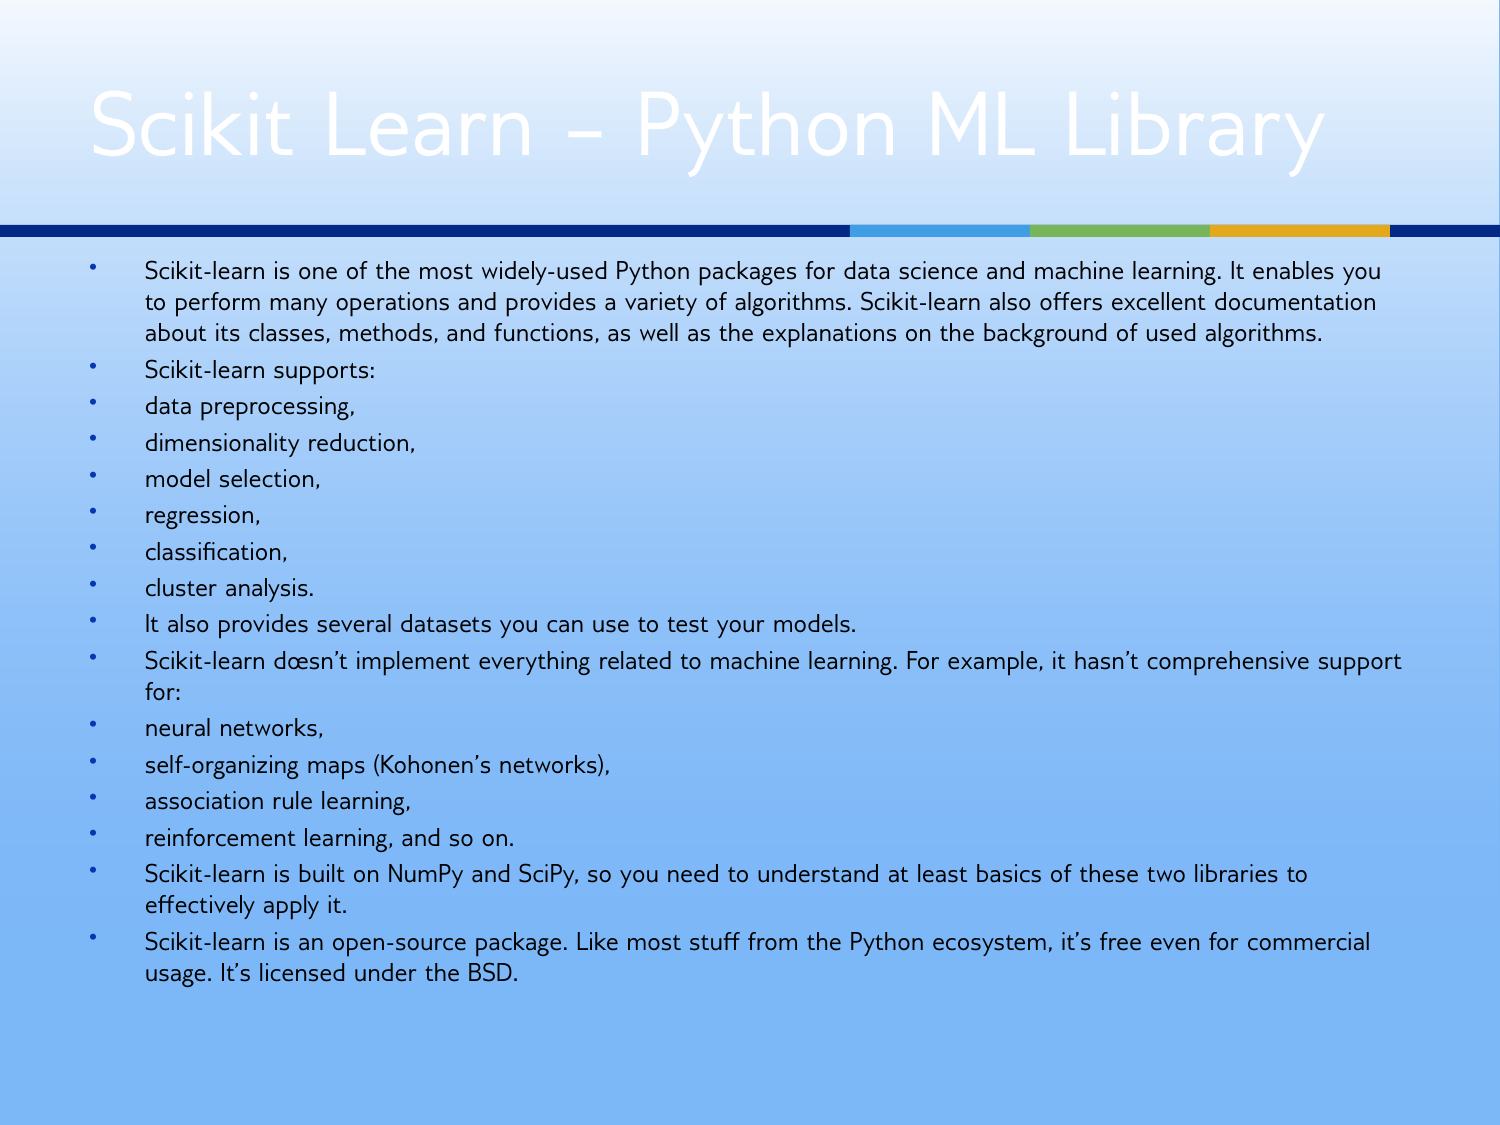

# Scikit Learn – Python ML Library
Scikit-learn is one of the most widely-used Python packages for data science and machine learning. It enables you to perform many operations and provides a variety of algorithms. Scikit-learn also offers excellent documentation about its classes, methods, and functions, as well as the explanations on the background of used algorithms.
Scikit-learn supports:
data preprocessing,
dimensionality reduction,
model selection,
regression,
classification,
cluster analysis.
It also provides several datasets you can use to test your models.
Scikit-learn doesn’t implement everything related to machine learning. For example, it hasn’t comprehensive support for:
neural networks,
self-organizing maps (Kohonen’s networks),
association rule learning,
reinforcement learning, and so on.
Scikit-learn is built on NumPy and SciPy, so you need to understand at least basics of these two libraries to effectively apply it.
Scikit-learn is an open-source package. Like most stuff from the Python ecosystem, it’s free even for commercial usage. It’s licensed under the BSD.